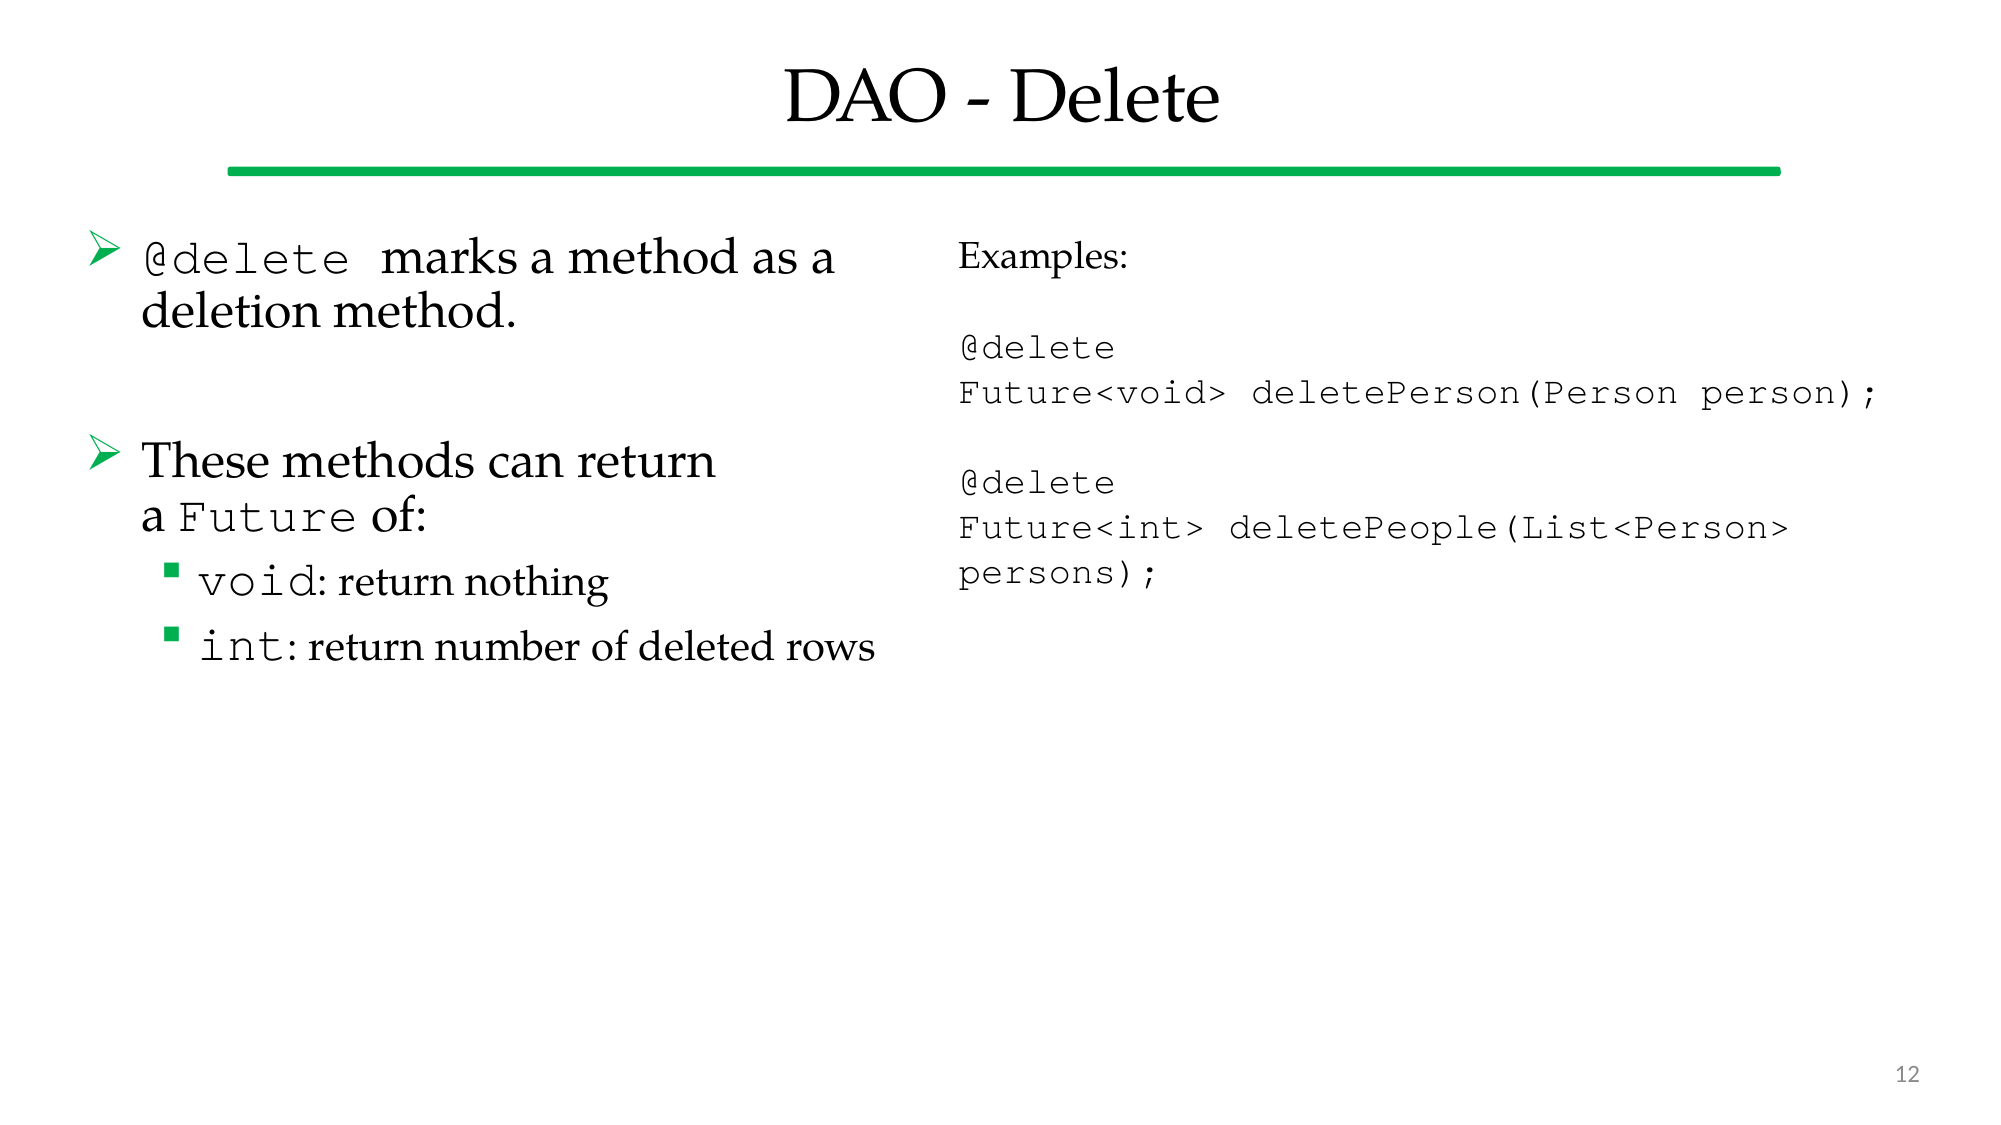

# DAO - Delete
@delete marks a method as a deletion method.

These methods can return a Future of:
void: return nothing
int: return number of deleted rows
Examples:

@delete
Future<void> deletePerson(Person person);

@delete
Future<int> deletePeople(List<Person> persons);
12